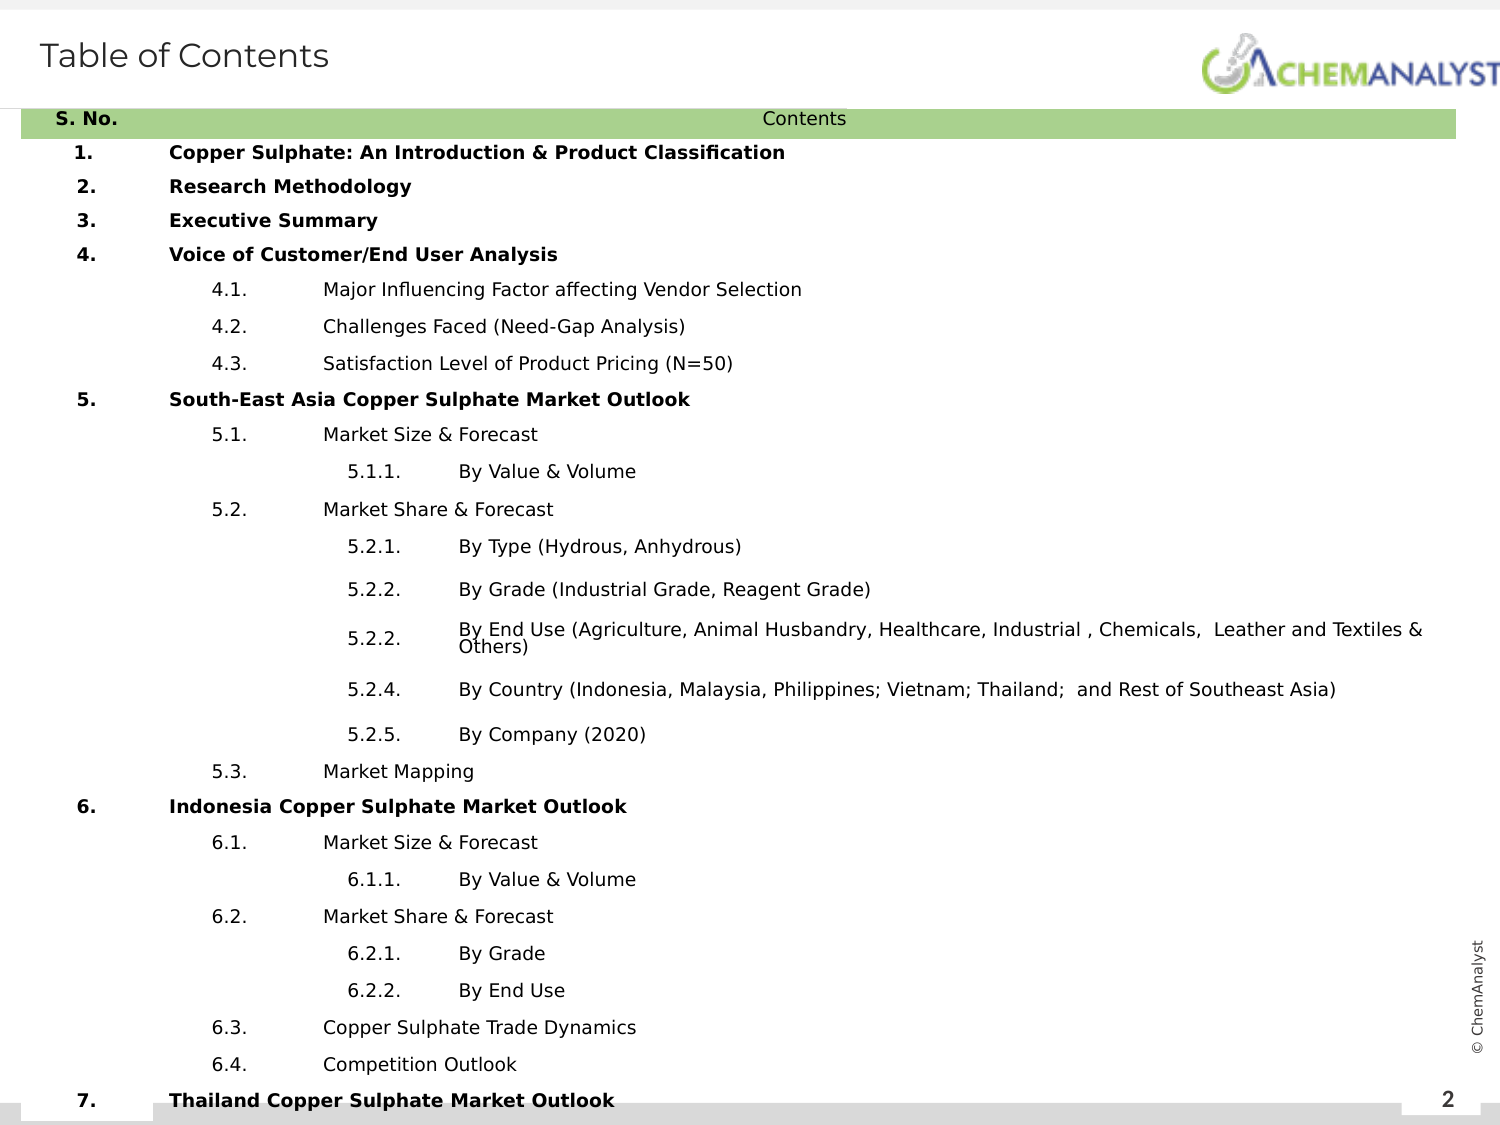

Table of Contents
| S. No. | Contents |  |  |
| --- | --- | --- | --- |
| 1. | Copper Sulphate: An Introduction & Product Classification |  |  |
| 2. | Research Methodology |  |  |
| 3. | Executive Summary |  |  |
| 4. | Voice of Customer/End User Analysis |  |  |
|  | 4.1. | Major Influencing Factor affecting Vendor Selection |  |
|  | 4.2. | Challenges Faced (Need-Gap Analysis) |  |
|  | 4.3. | Satisfaction Level of Product Pricing (N=50) |  |
| 5. | South-East Asia Copper Sulphate Market Outlook |  |  |
|  | 5.1. | Market Size & Forecast |  |
|  |  | 5.1.1. | By Value & Volume |
|  | 5.2. | Market Share & Forecast |  |
|  |  | 5.2.1. | By Type (Hydrous, Anhydrous) |
|  |  | 5.2.2. | By Grade (Industrial Grade, Reagent Grade) |
|  |  | 5.2.2. | By End Use (Agriculture, Animal Husbandry, Healthcare, Industrial , Chemicals, Leather and Textiles & Others) |
|  |  | 5.2.4. | By Country (Indonesia, Malaysia, Philippines; Vietnam; Thailand; and Rest of Southeast Asia) |
|  |  | 5.2.5. | By Company (2020) |
|  | 5.3. | Market Mapping |  |
| 6. | Indonesia Copper Sulphate Market Outlook |  |  |
|  | 6.1. | Market Size & Forecast |  |
|  |  | 6.1.1. | By Value & Volume |
|  | 6.2. | Market Share & Forecast |  |
|  |  | 6.2.1. | By Grade |
|  |  | 6.2.2. | By End Use |
|  | 6.3. | Copper Sulphate Trade Dynamics |  |
|  | 6.4. | Competition Outlook |  |
| 7. | Thailand Copper Sulphate Market Outlook |  |  |